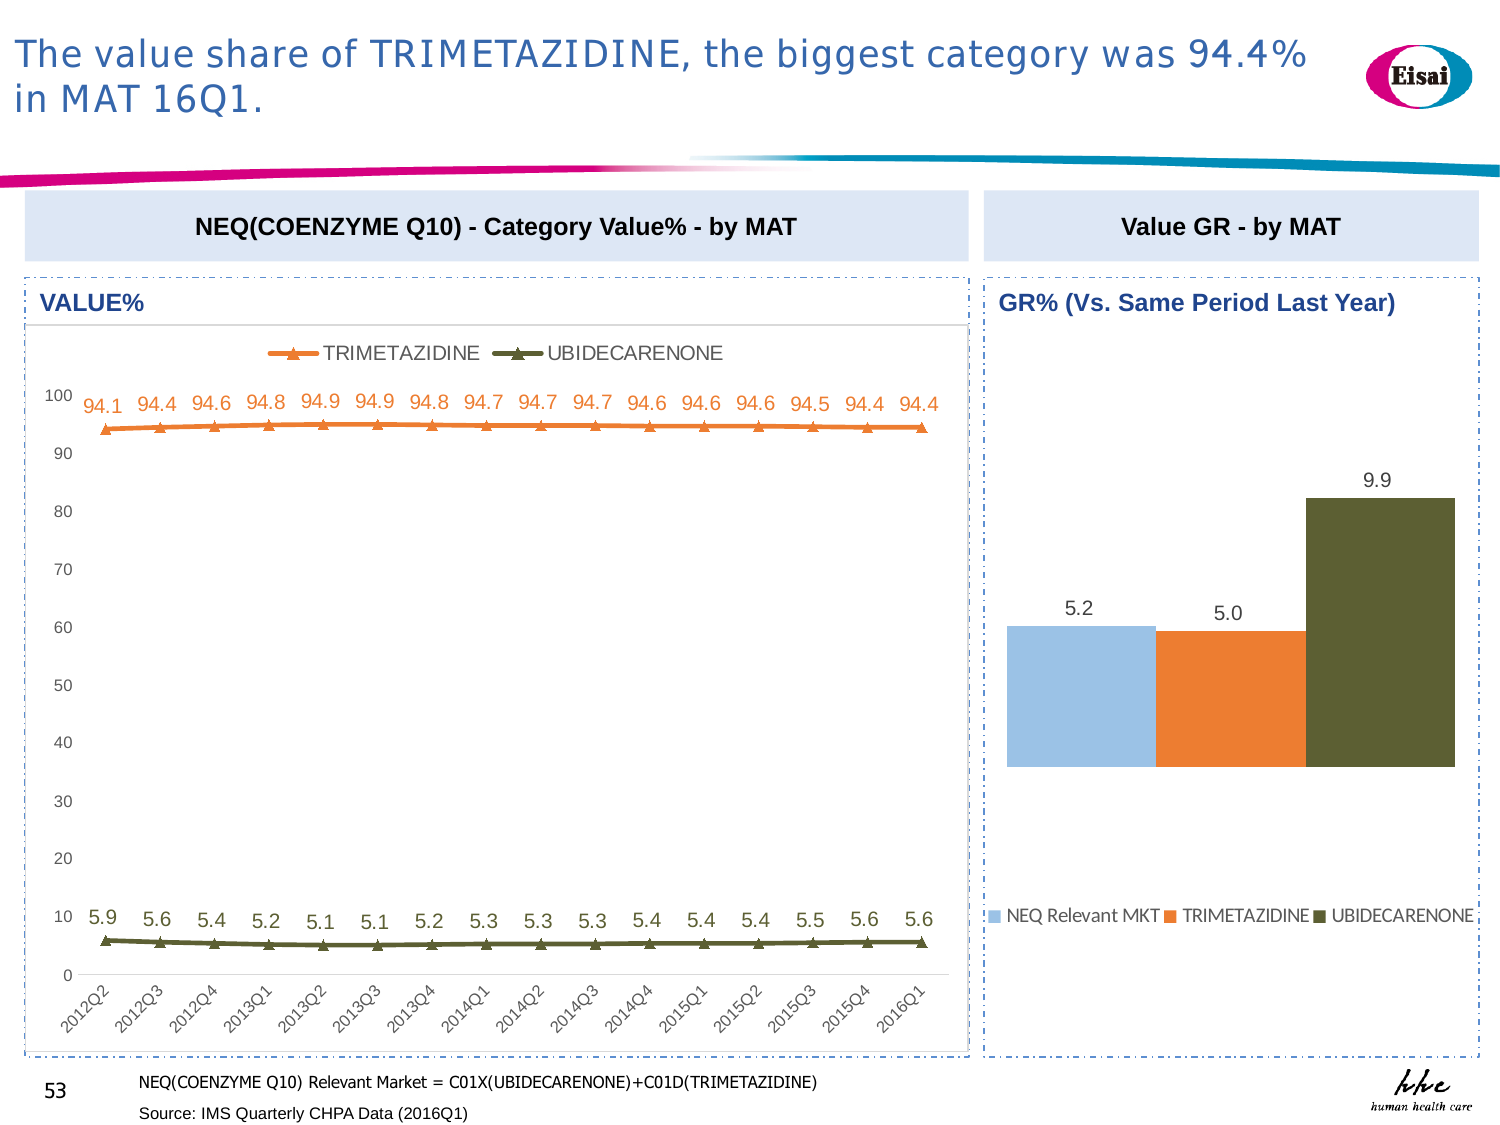

The value share of TRIMETAZIDINE, the biggest category was 94.4% in MAT 16Q1.
NEQ(COENZYME Q10) - Category Value% - by MAT
Value GR - by MAT

VALUE%
GR% (Vs. Same Period Last Year)

### Chart

| Category | TRIMETAZIDINE | UBIDECARENONE |
|---|---|---|
| 2012Q2 | 94.1 | 5.9 |
| 2012Q3 | 94.4 | 5.6 |
| 2012Q4 | 94.6 | 5.4 |
| 2013Q1 | 94.8 | 5.2 |
| 2013Q2 | 94.9 | 5.1 |
| 2013Q3 | 94.9 | 5.1 |
| 2013Q4 | 94.8 | 5.2 |
| 2014Q1 | 94.7 | 5.3 |
| 2014Q2 | 94.7 | 5.3 |
| 2014Q3 | 94.7 | 5.3 |
| 2014Q4 | 94.6 | 5.4 |
| 2015Q1 | 94.6 | 5.4 |
| 2015Q2 | 94.6 | 5.4 |
| 2015Q3 | 94.5 | 5.5 |
| 2015Q4 | 94.4 | 5.6 |
| 2016Q1 | 94.4 | 5.6 |

### Chart

| Category |  |  |  |
|---|---|---|---|
NEQ(COENZYME Q10) Relevant Market = C01X(UBIDECARENONE)+C01D(TRIMETAZIDINE)
53
Source: IMS Quarterly CHPA Data (2016Q1)